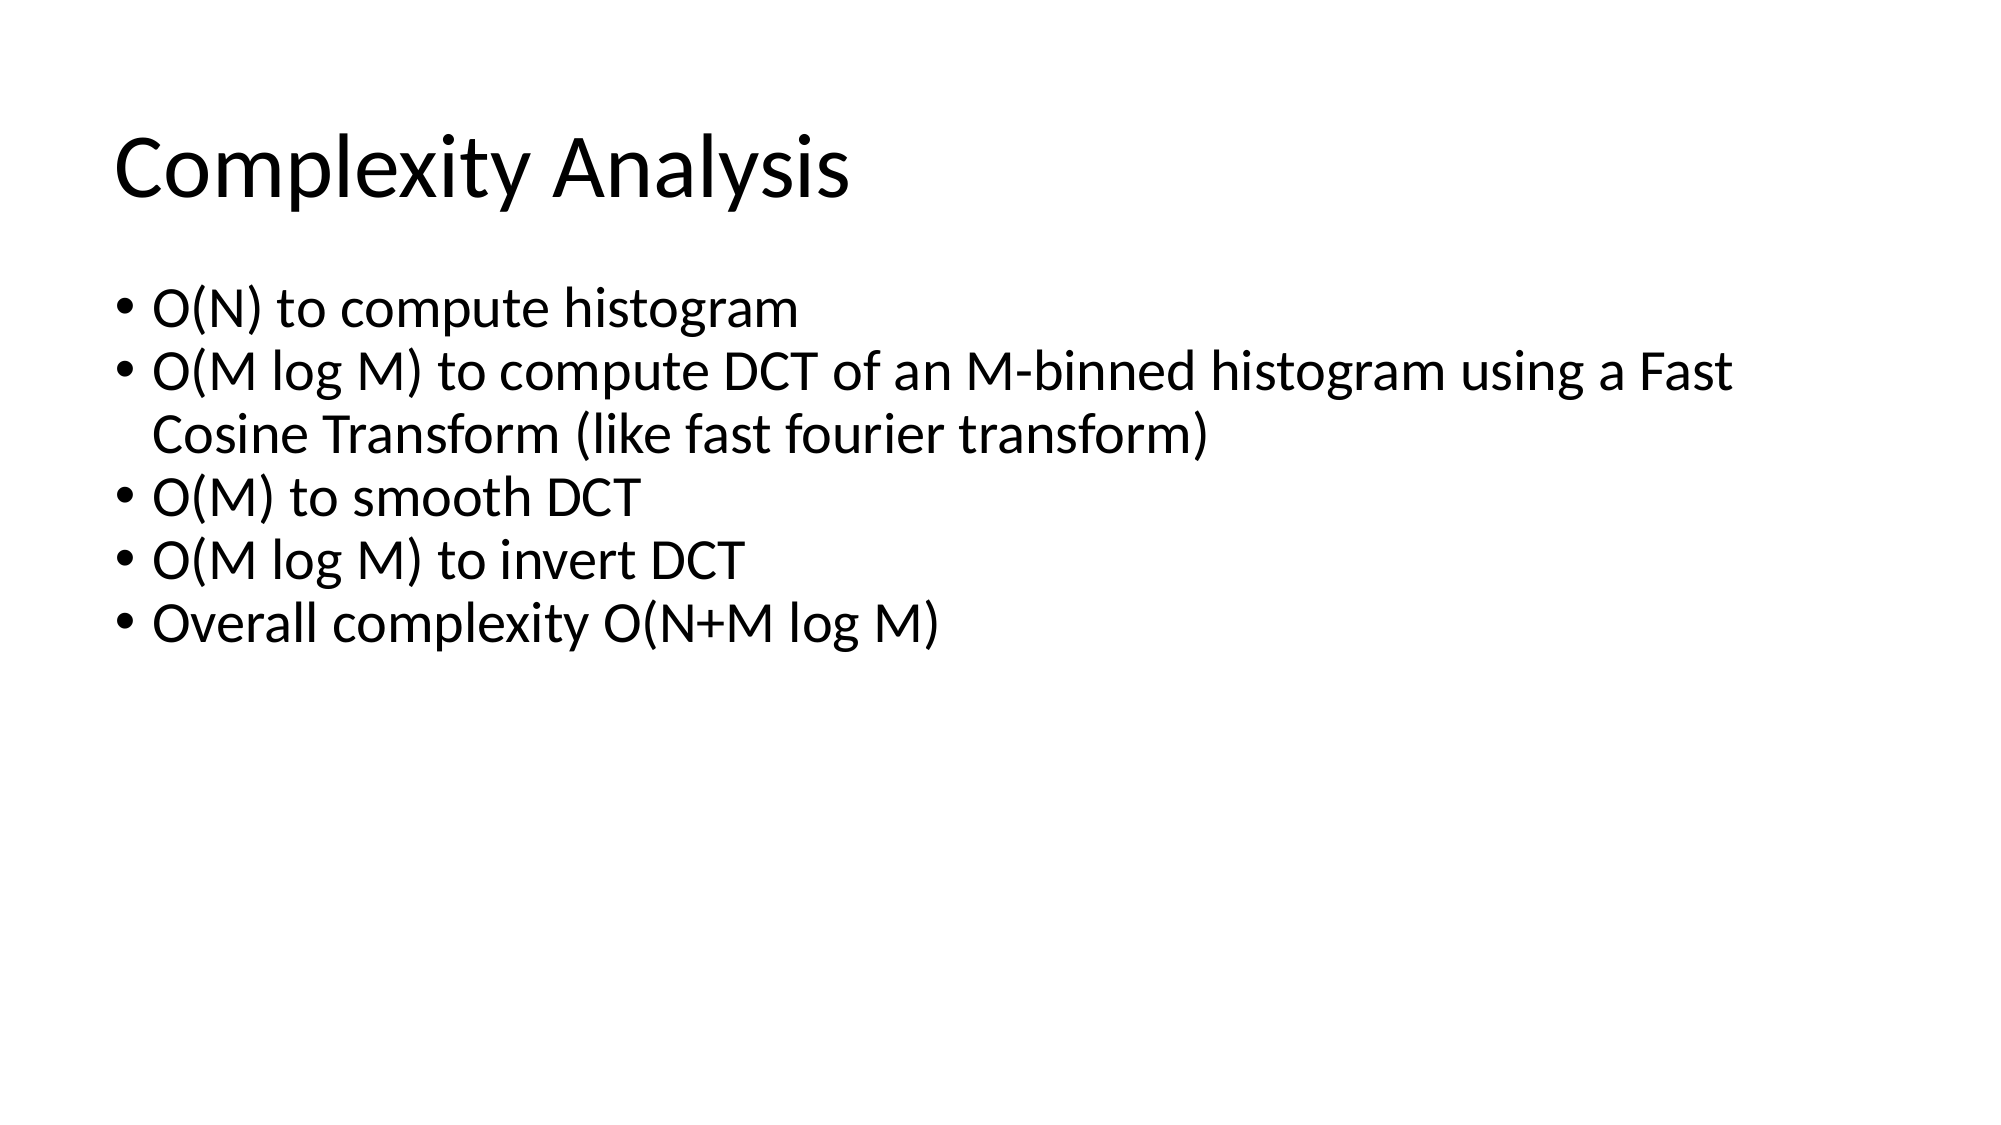

# Complexity Analysis
O(N) to compute histogram
O(M log M) to compute DCT of an M-binned histogram using a Fast Cosine Transform (like fast fourier transform)
O(M) to smooth DCT
O(M log M) to invert DCT
Overall complexity O(N+M log M)